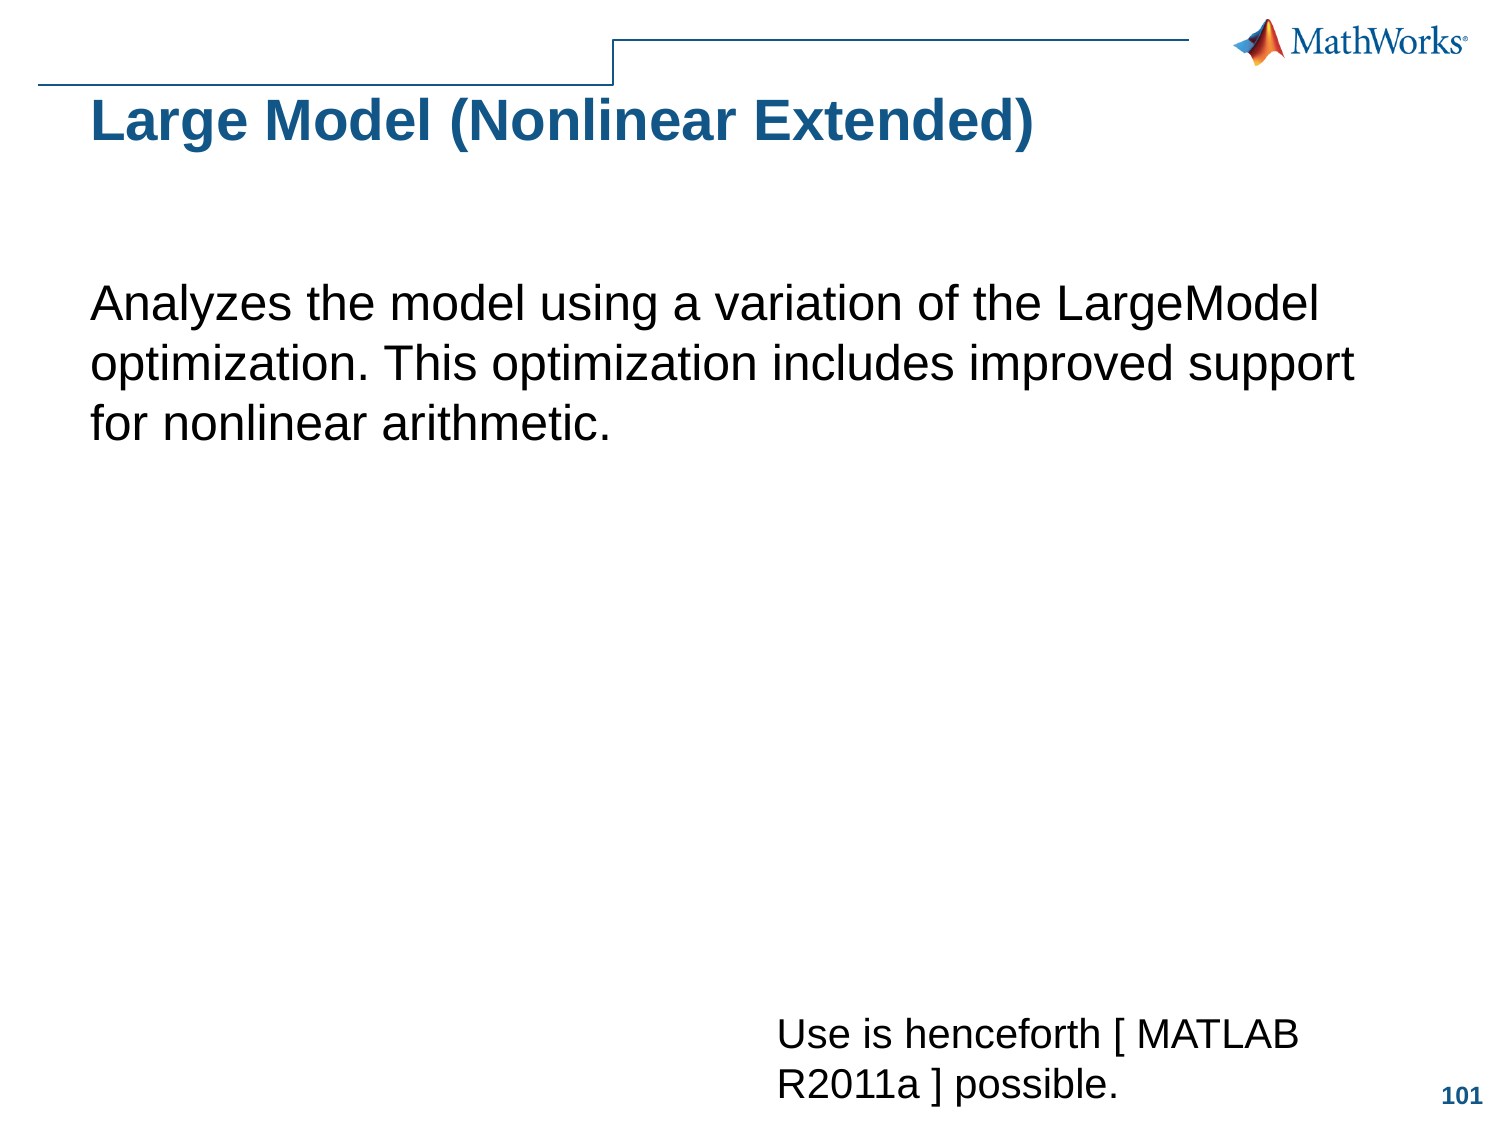

# Large Model (Nonlinear Extended)
Analyzes the model using a variation of the LargeModel optimization. This optimization includes improved support for nonlinear arithmetic.
Use is henceforth [ MATLAB R2011a ] possible.